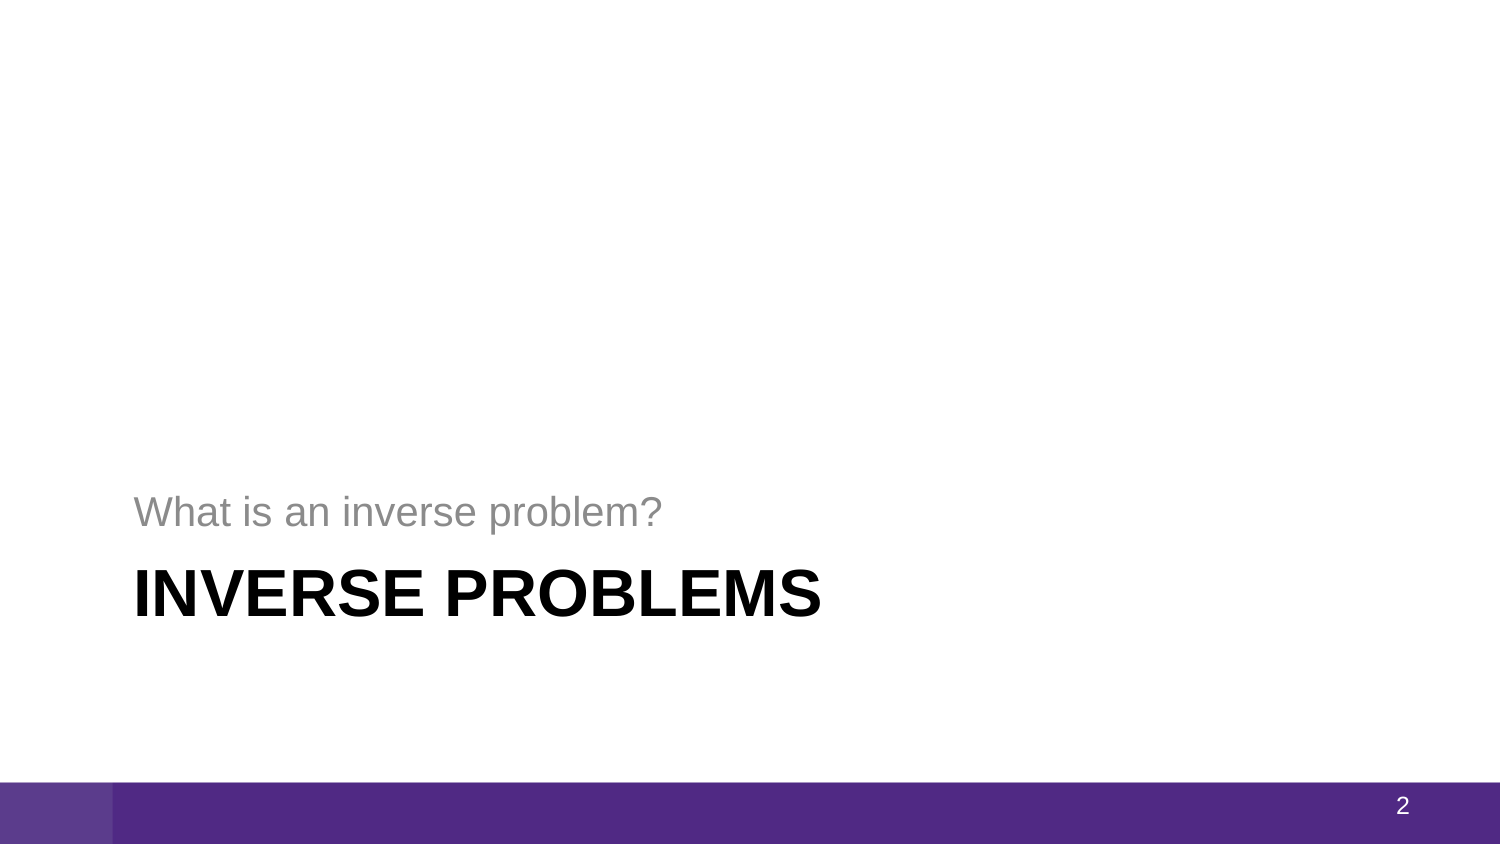

What is an inverse problem?
# Inverse Problems
2